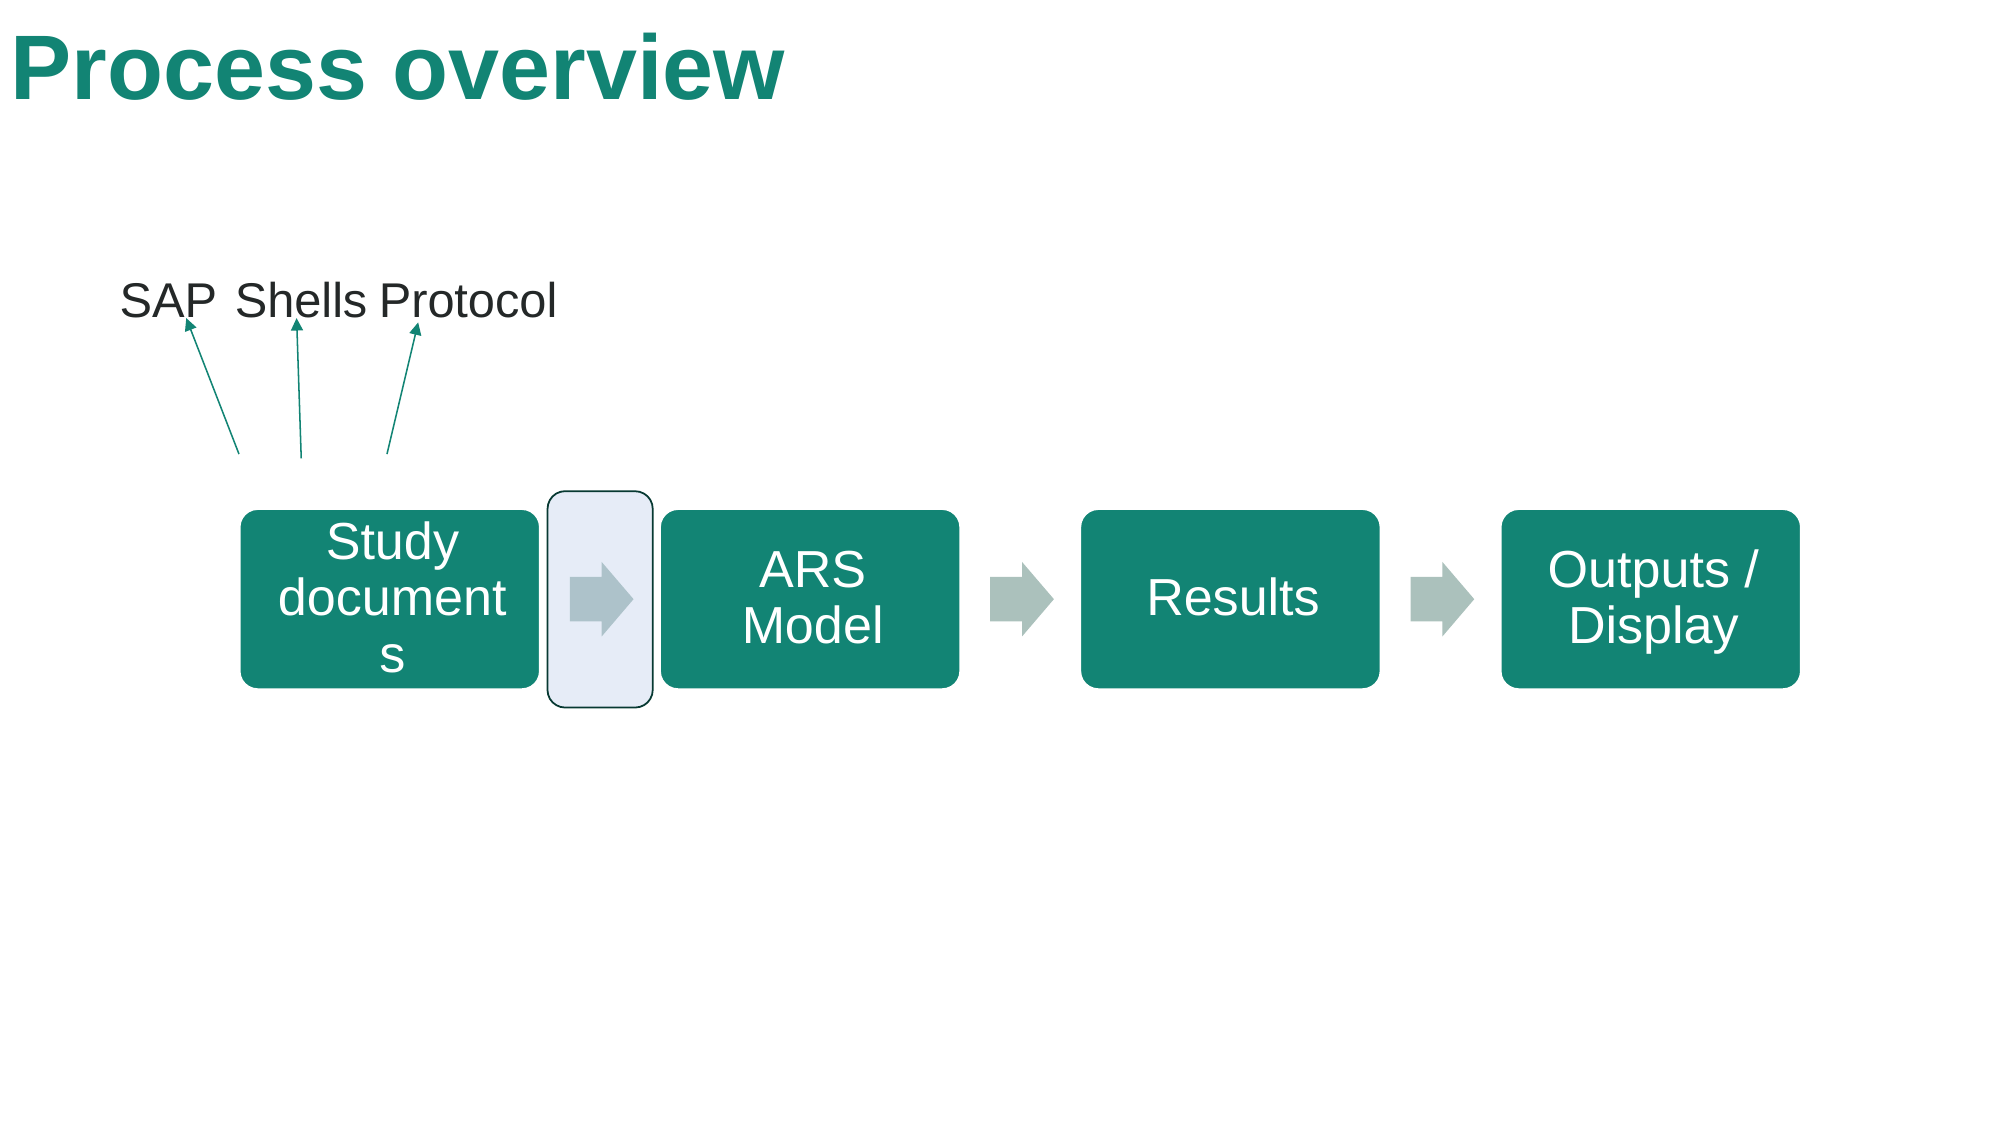

Process overview
Study documents

ARS Model

Results

Outputs / Display
SAP
Shells
Protocol